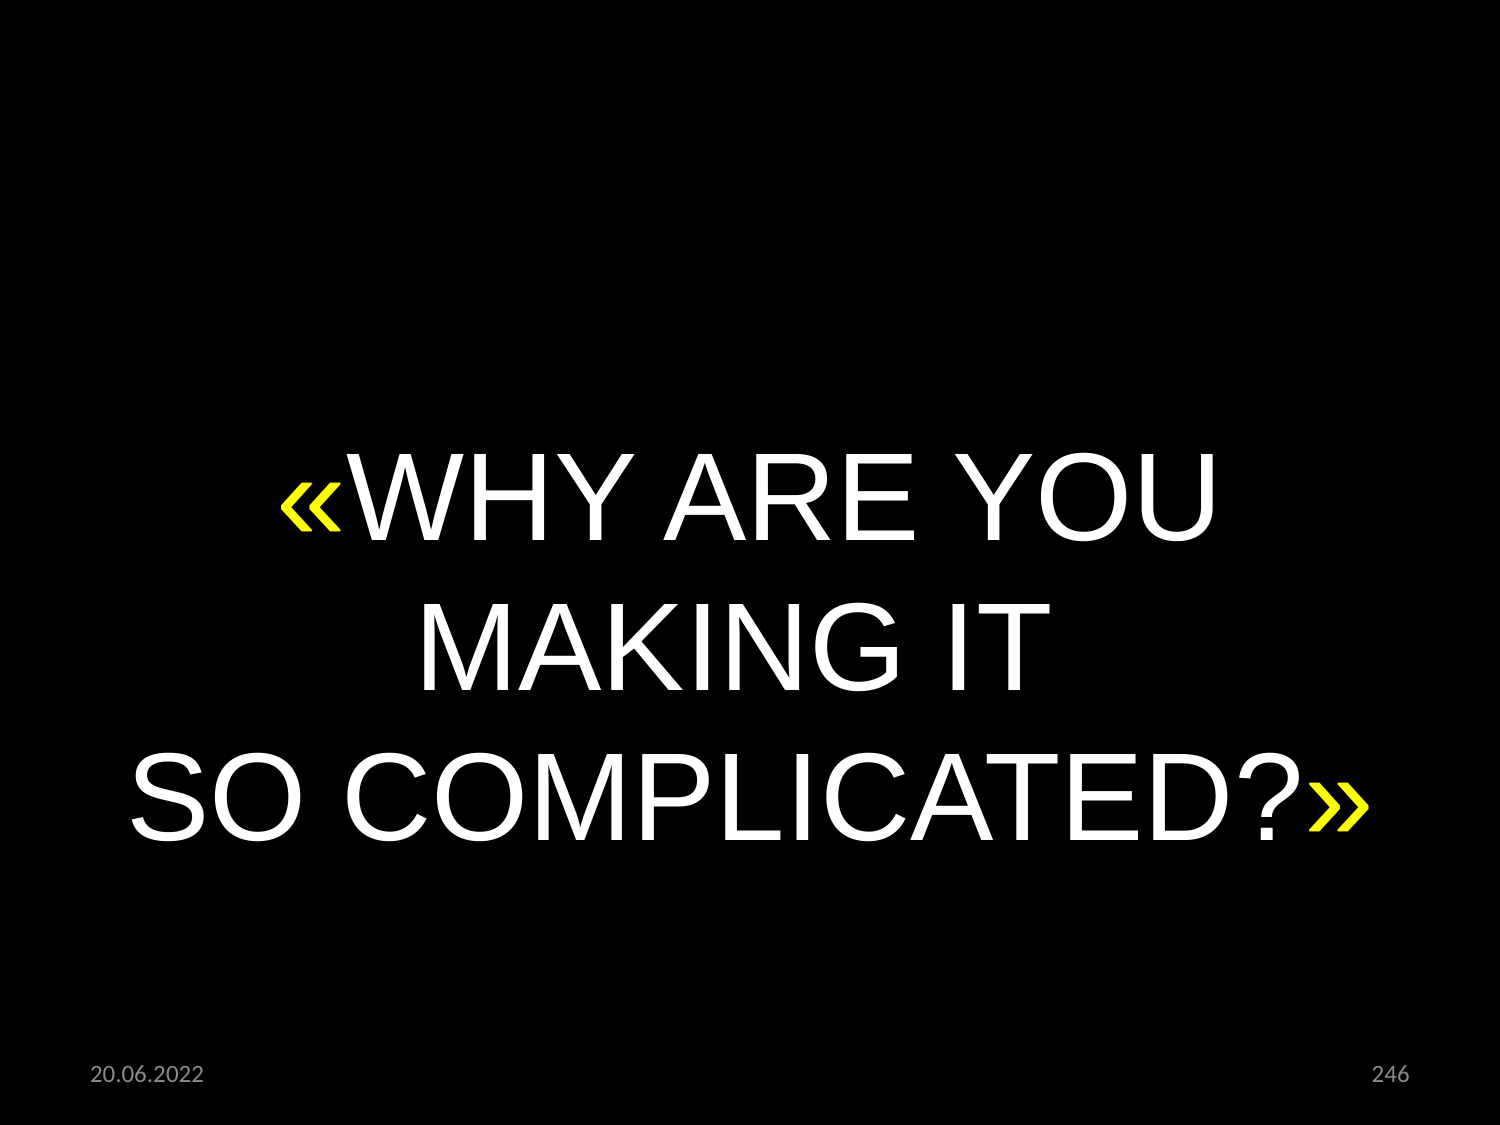

«WHY ARE YOU MAKING IT
SO COMPLICATED?»
20.06.2022
246